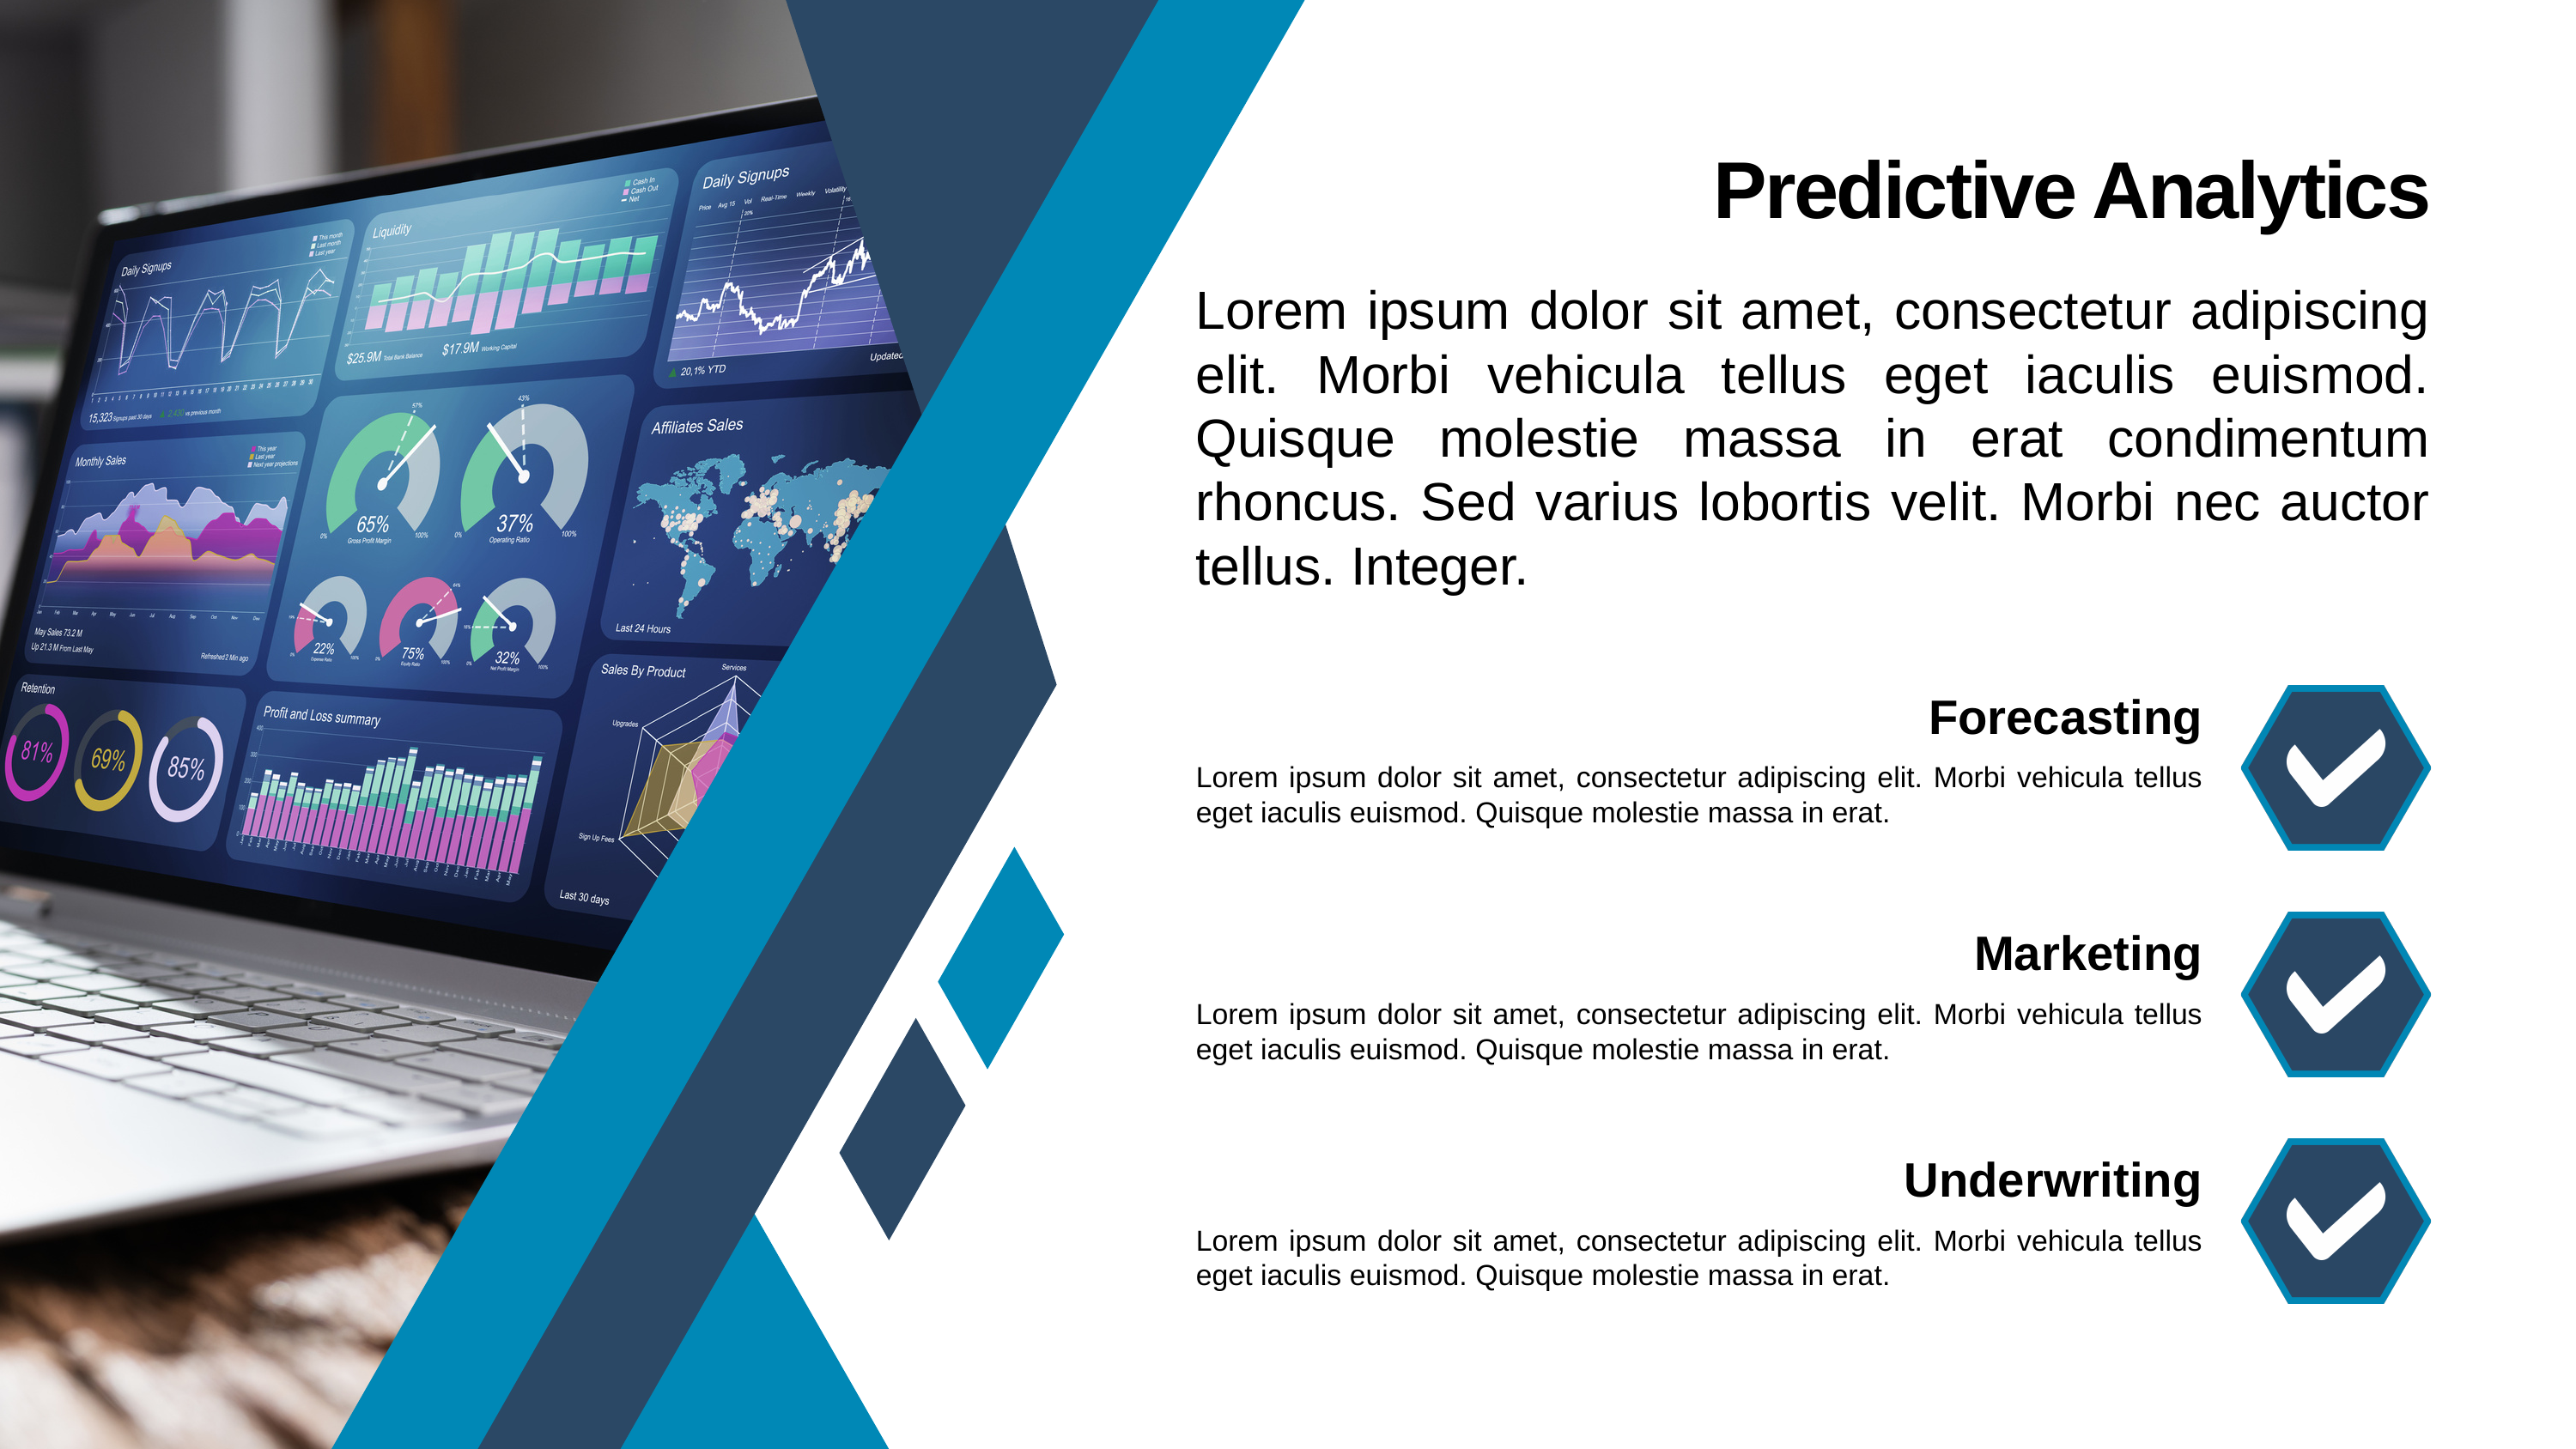

Predictive Analytics
Lorem ipsum dolor sit amet, consectetur adipiscing elit. Morbi vehicula tellus eget iaculis euismod. Quisque molestie massa in erat condimentum rhoncus. Sed varius lobortis velit. Morbi nec auctor tellus. Integer.

Forecasting

Lorem ipsum dolor sit amet, consectetur adipiscing elit. Morbi vehicula tellus eget iaculis euismod. Quisque molestie massa in erat.

Marketing

Lorem ipsum dolor sit amet, consectetur adipiscing elit. Morbi vehicula tellus eget iaculis euismod. Quisque molestie massa in erat.

Underwriting

Lorem ipsum dolor sit amet, consectetur adipiscing elit. Morbi vehicula tellus eget iaculis euismod. Quisque molestie massa in erat.